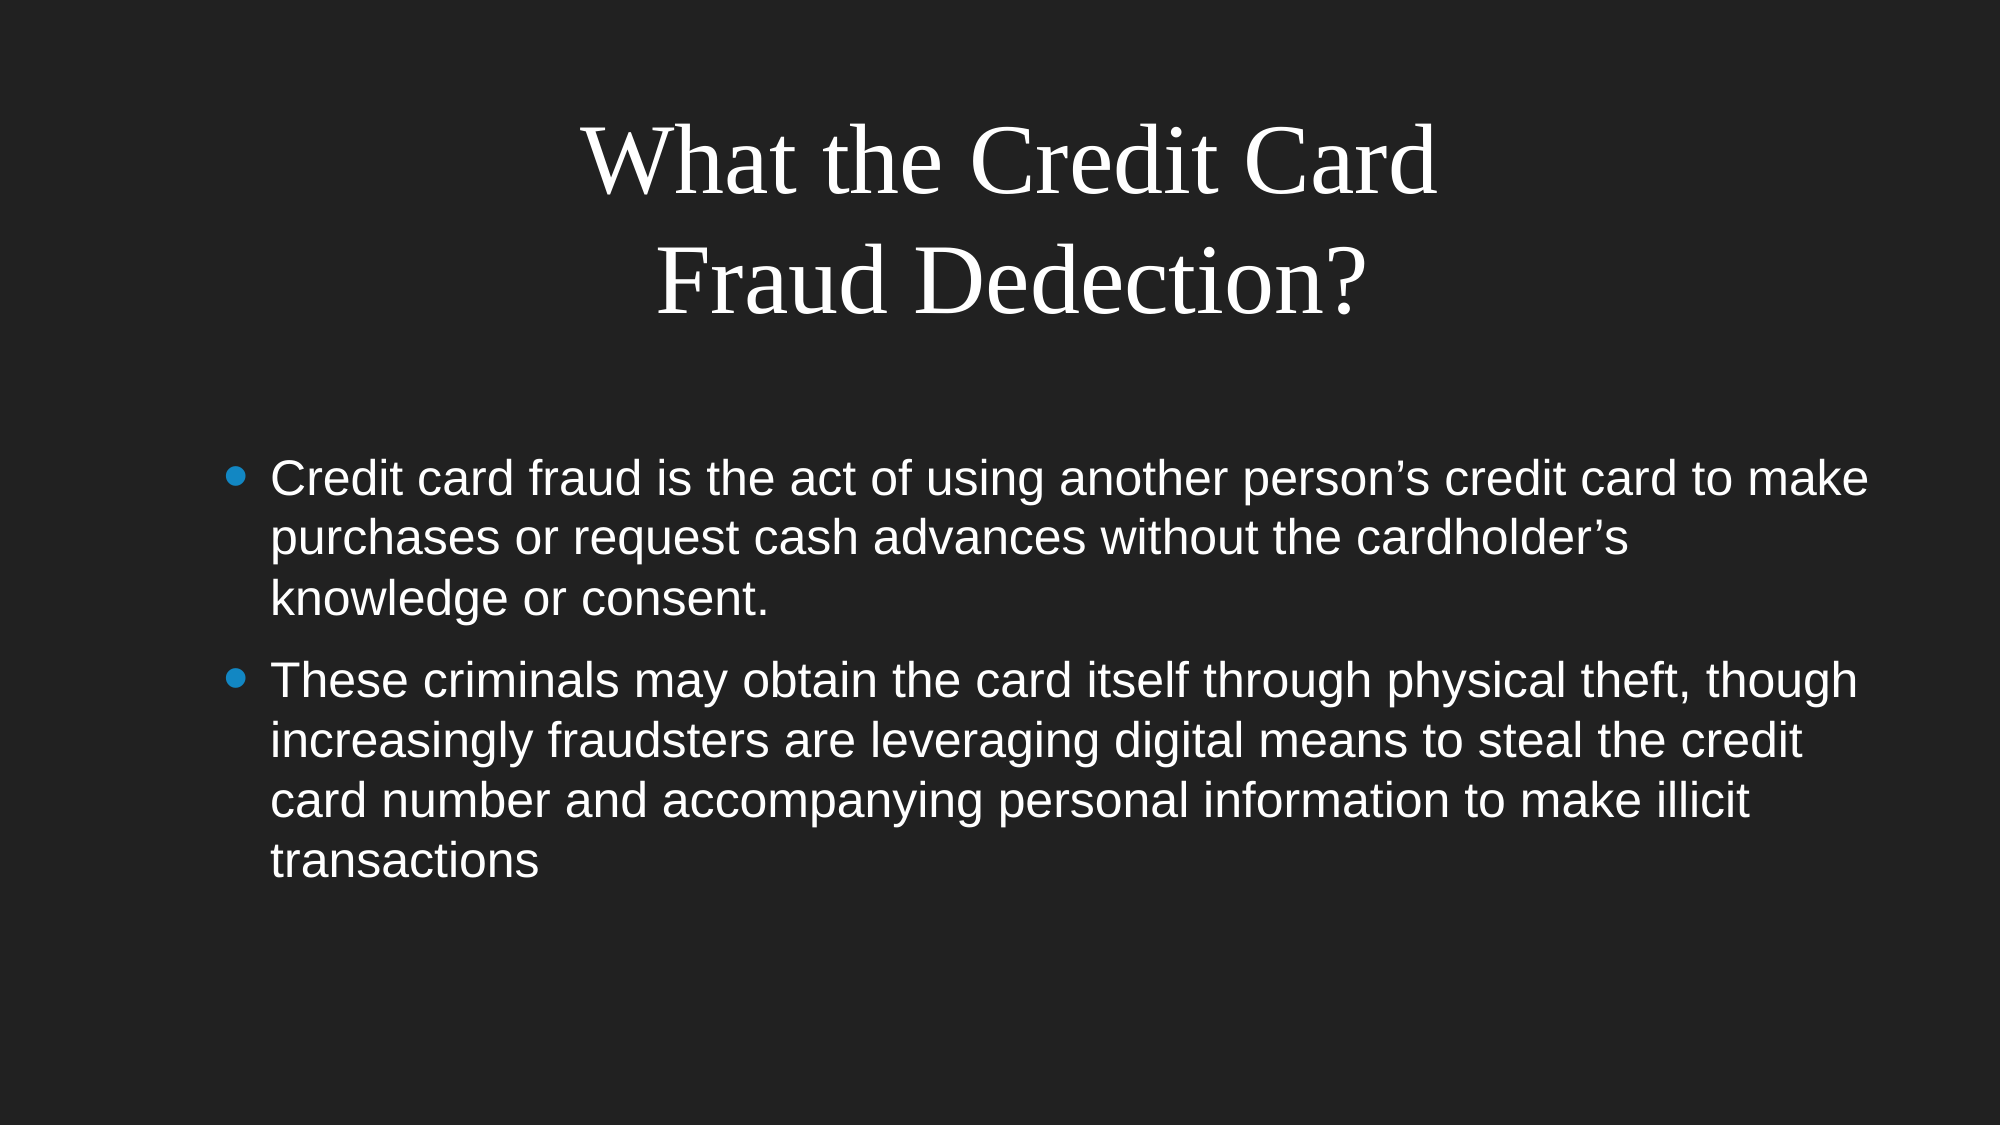

# What the Credit Card                    Fraud Dedection?
Credit card fraud is the act of using another person’s credit card to make purchases or request cash advances without the cardholder’s knowledge or consent.
These criminals may obtain the card itself through physical theft, though increasingly fraudsters are leveraging digital means to steal the credit card number and accompanying personal information to make illicit transactions